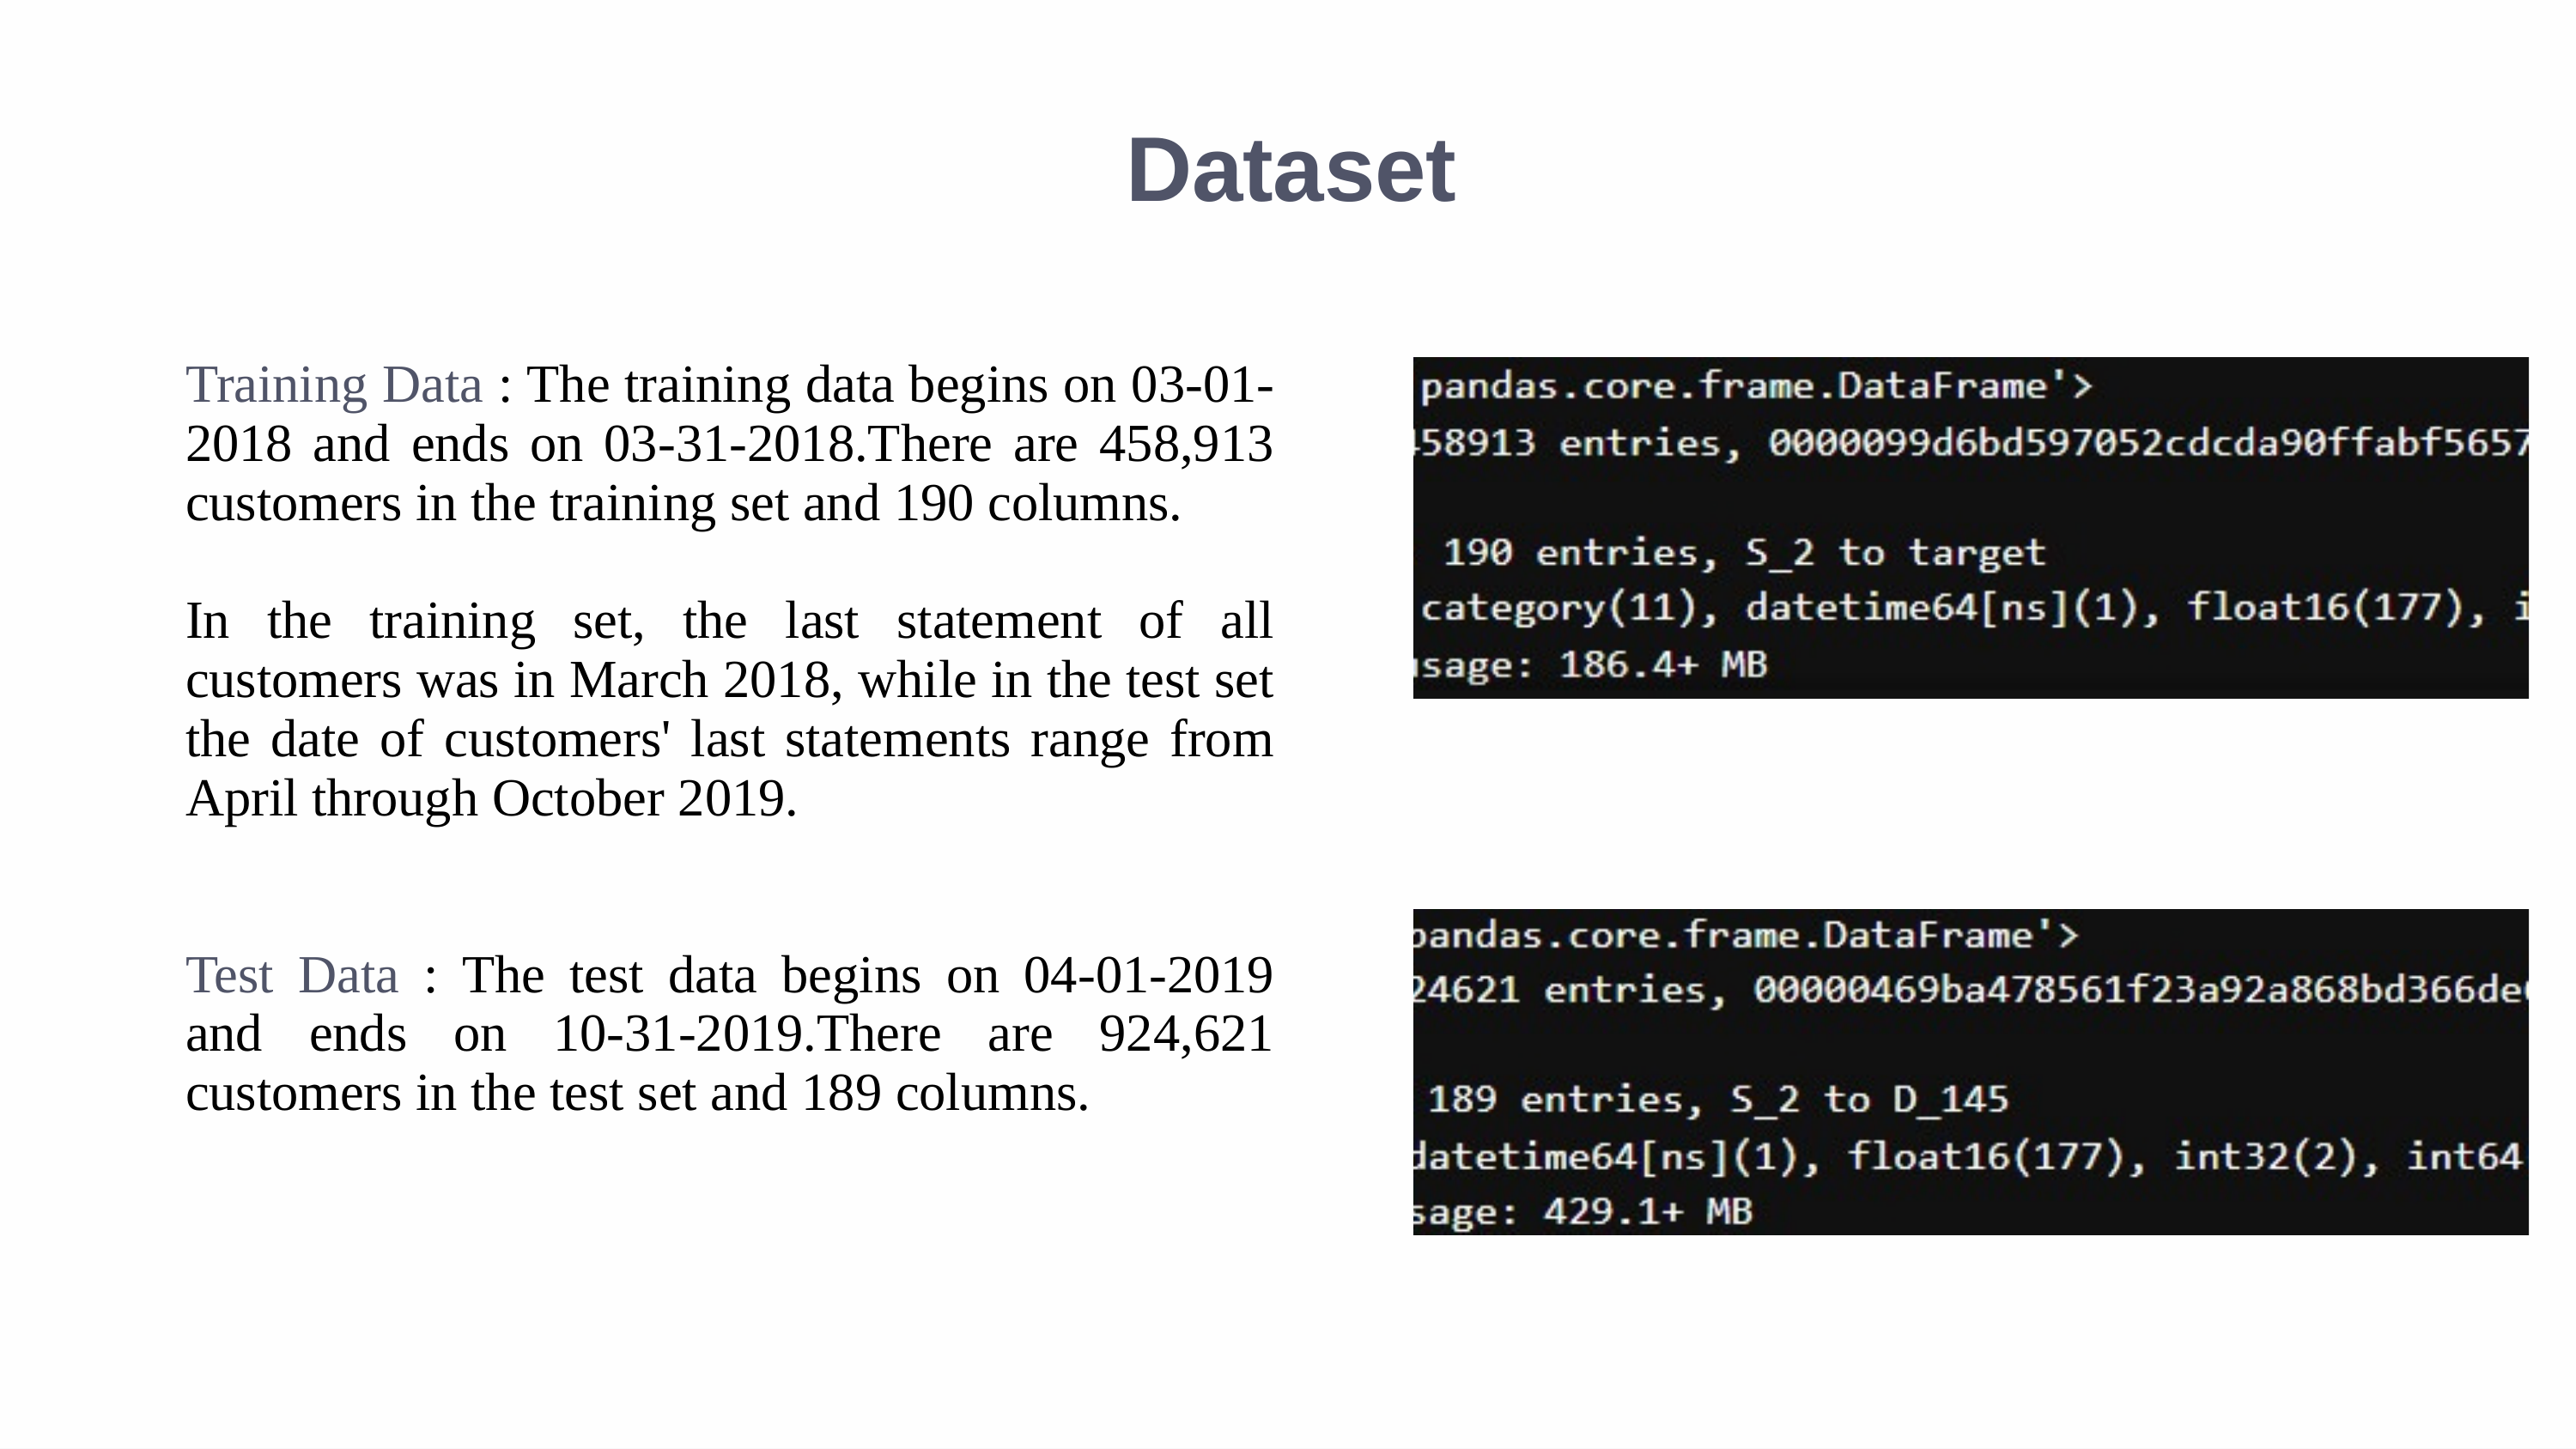

Dataset

Training Data : The training data begins on 03-01-2018 and ends on 03-31-2018.There are 458,913 customers in the training set and 190 columns.

In the training set, the last statement of all customers was in March 2018, while in the test set the date of customers' last statements range from April through October 2019.

Test Data : The test data begins on 04-01-2019 and ends on 10-31-2019.There are 924,621 customers in the test set and 189 columns.